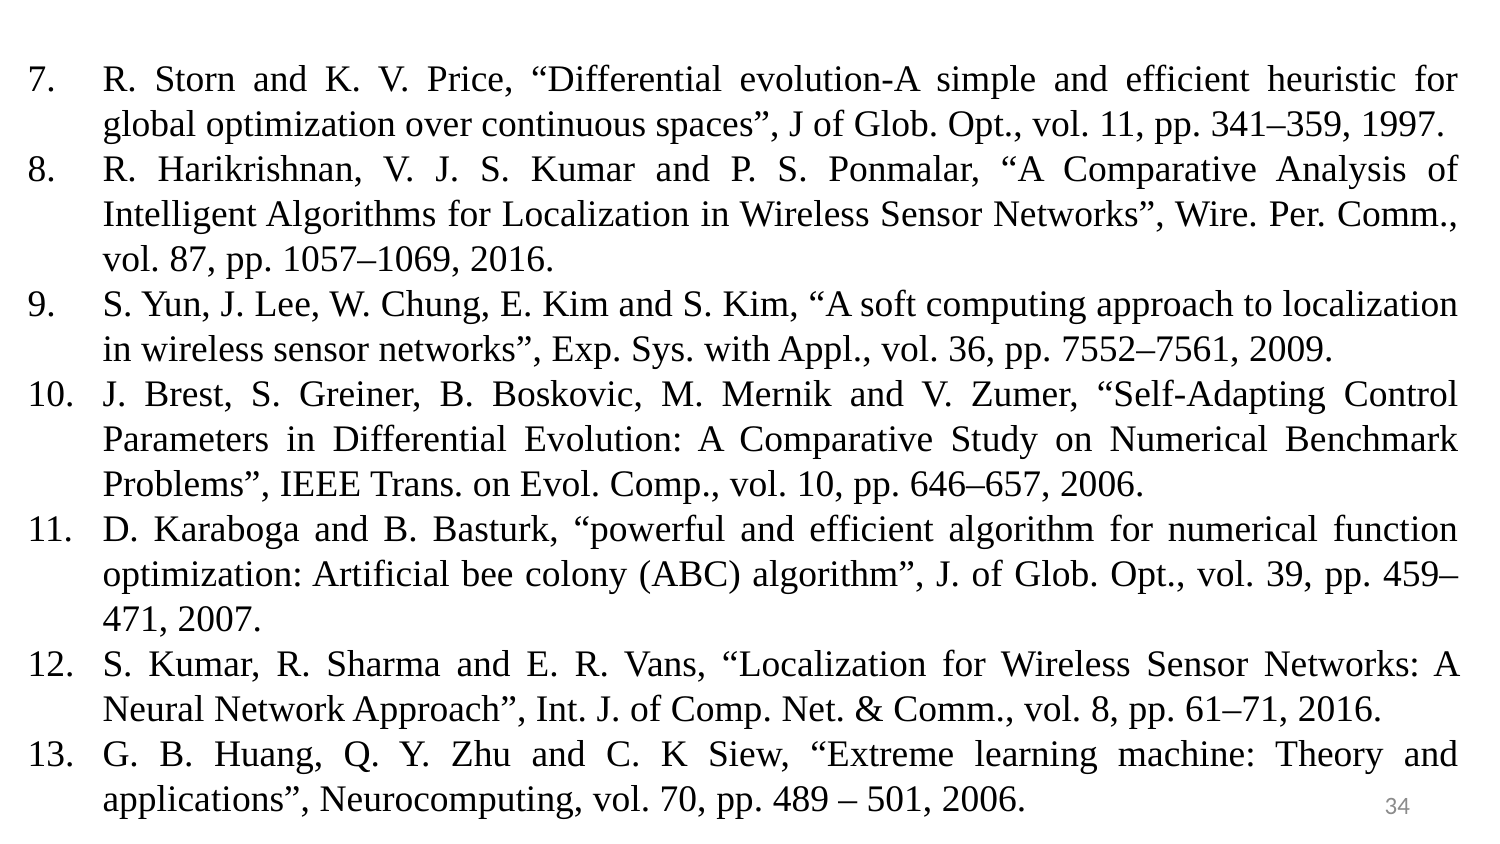

R. Storn and K. V. Price, “Differential evolution-A simple and efficient heuristic for global optimization over continuous spaces”, J of Glob. Opt., vol. 11, pp. 341–359, 1997.
R. Harikrishnan, V. J. S. Kumar and P. S. Ponmalar, “A Comparative Analysis of Intelligent Algorithms for Localization in Wireless Sensor Networks”, Wire. Per. Comm., vol. 87, pp. 1057–1069, 2016.
S. Yun, J. Lee, W. Chung, E. Kim and S. Kim, “A soft computing approach to localization in wireless sensor networks”, Exp. Sys. with Appl., vol. 36, pp. 7552–7561, 2009.
J. Brest, S. Greiner, B. Boskovic, M. Mernik and V. Zumer, “Self-Adapting Control Parameters in Differential Evolution: A Comparative Study on Numerical Benchmark Problems”, IEEE Trans. on Evol. Comp., vol. 10, pp. 646–657, 2006.
D. Karaboga and B. Basturk, “powerful and efficient algorithm for numerical function optimization: Artificial bee colony (ABC) algorithm”, J. of Glob. Opt., vol. 39, pp. 459–471, 2007.
S. Kumar, R. Sharma and E. R. Vans, “Localization for Wireless Sensor Networks: A Neural Network Approach”, Int. J. of Comp. Net. & Comm., vol. 8, pp. 61–71, 2016.
G. B. Huang, Q. Y. Zhu and C. K Siew, “Extreme learning machine: Theory and applications”, Neurocomputing, vol. 70, pp. 489 – 501, 2006.
34